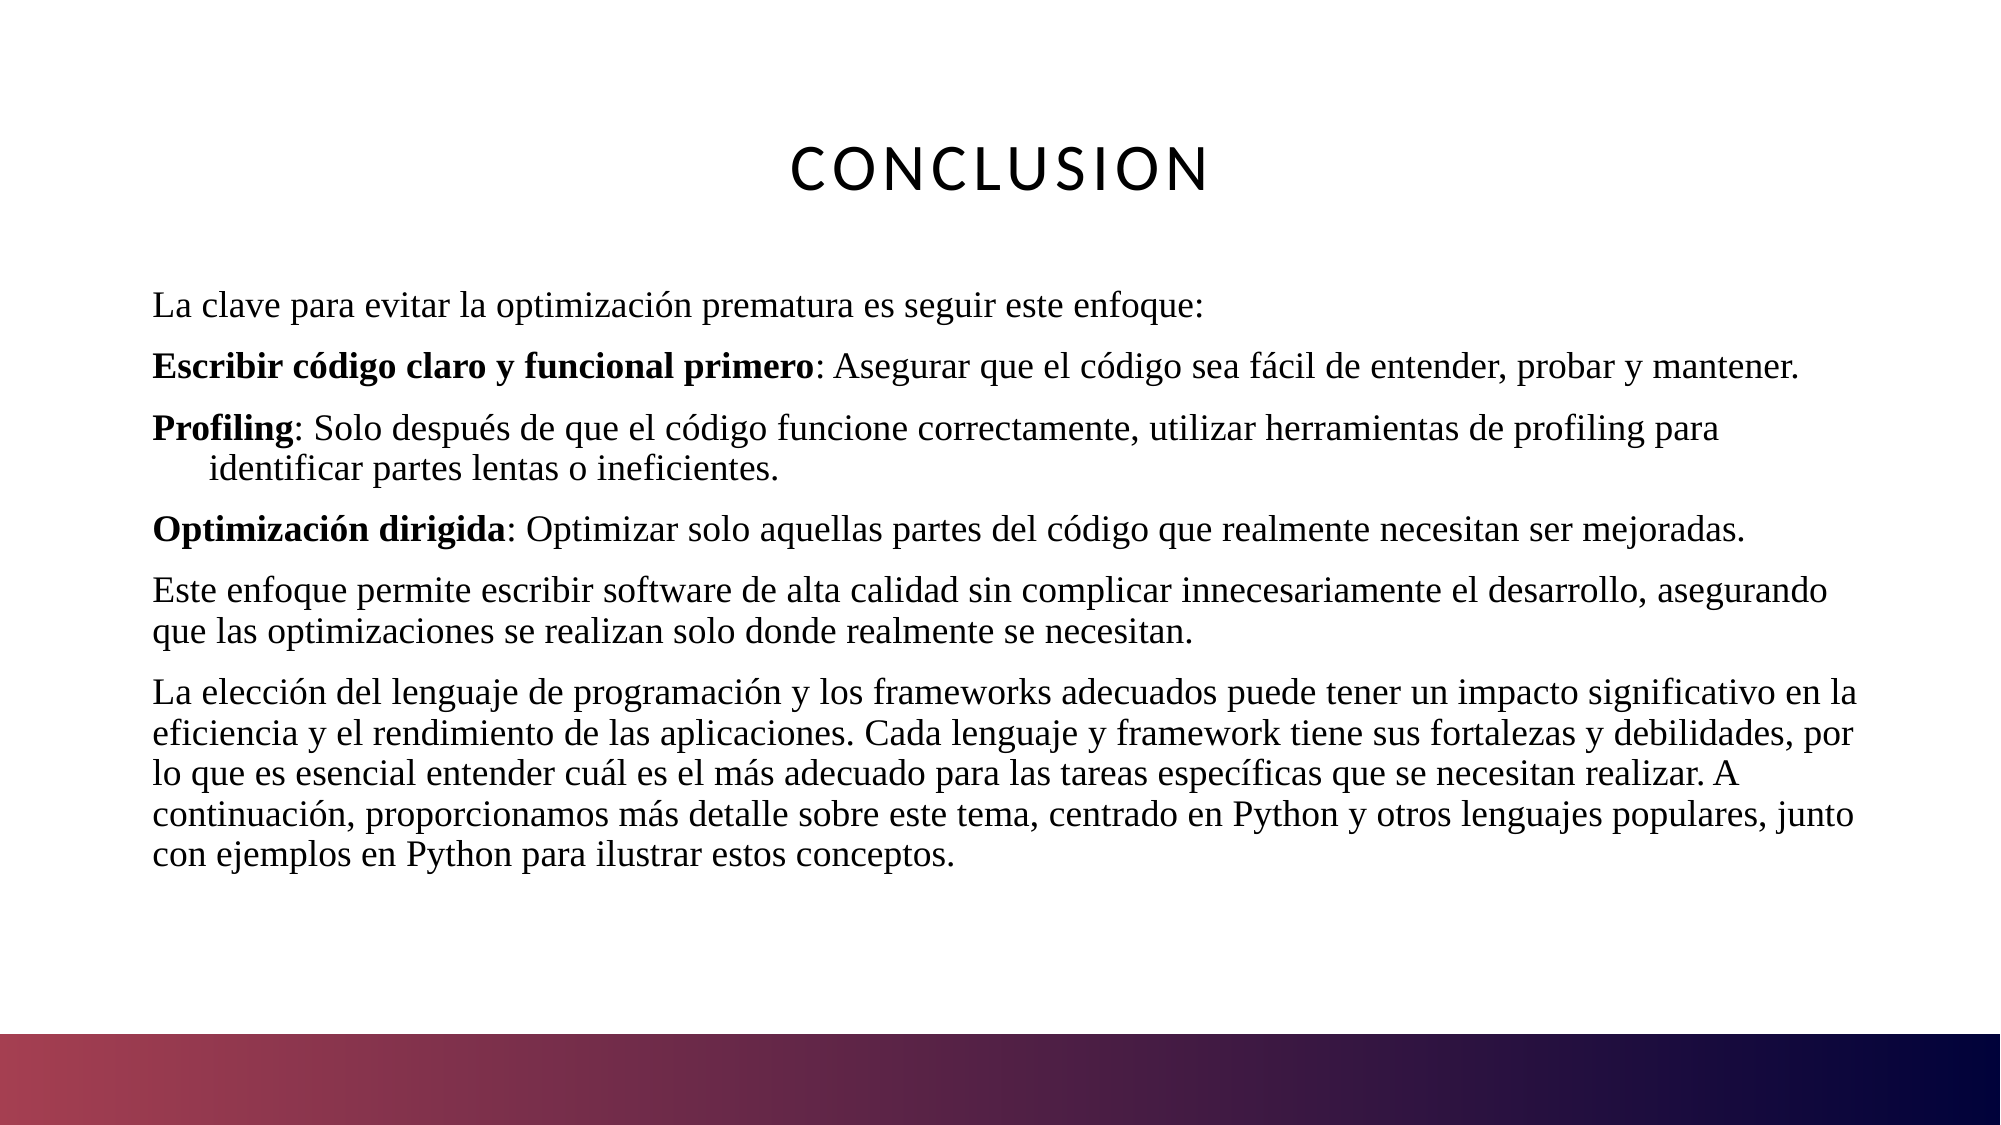

# conclusion
La clave para evitar la optimización prematura es seguir este enfoque:
Escribir código claro y funcional primero: Asegurar que el código sea fácil de entender, probar y mantener.
Profiling: Solo después de que el código funcione correctamente, utilizar herramientas de profiling para identificar partes lentas o ineficientes.
Optimización dirigida: Optimizar solo aquellas partes del código que realmente necesitan ser mejoradas.
Este enfoque permite escribir software de alta calidad sin complicar innecesariamente el desarrollo, asegurando que las optimizaciones se realizan solo donde realmente se necesitan.
La elección del lenguaje de programación y los frameworks adecuados puede tener un impacto significativo en la eficiencia y el rendimiento de las aplicaciones. Cada lenguaje y framework tiene sus fortalezas y debilidades, por lo que es esencial entender cuál es el más adecuado para las tareas específicas que se necesitan realizar. A continuación, proporcionamos más detalle sobre este tema, centrado en Python y otros lenguajes populares, junto con ejemplos en Python para ilustrar estos conceptos.